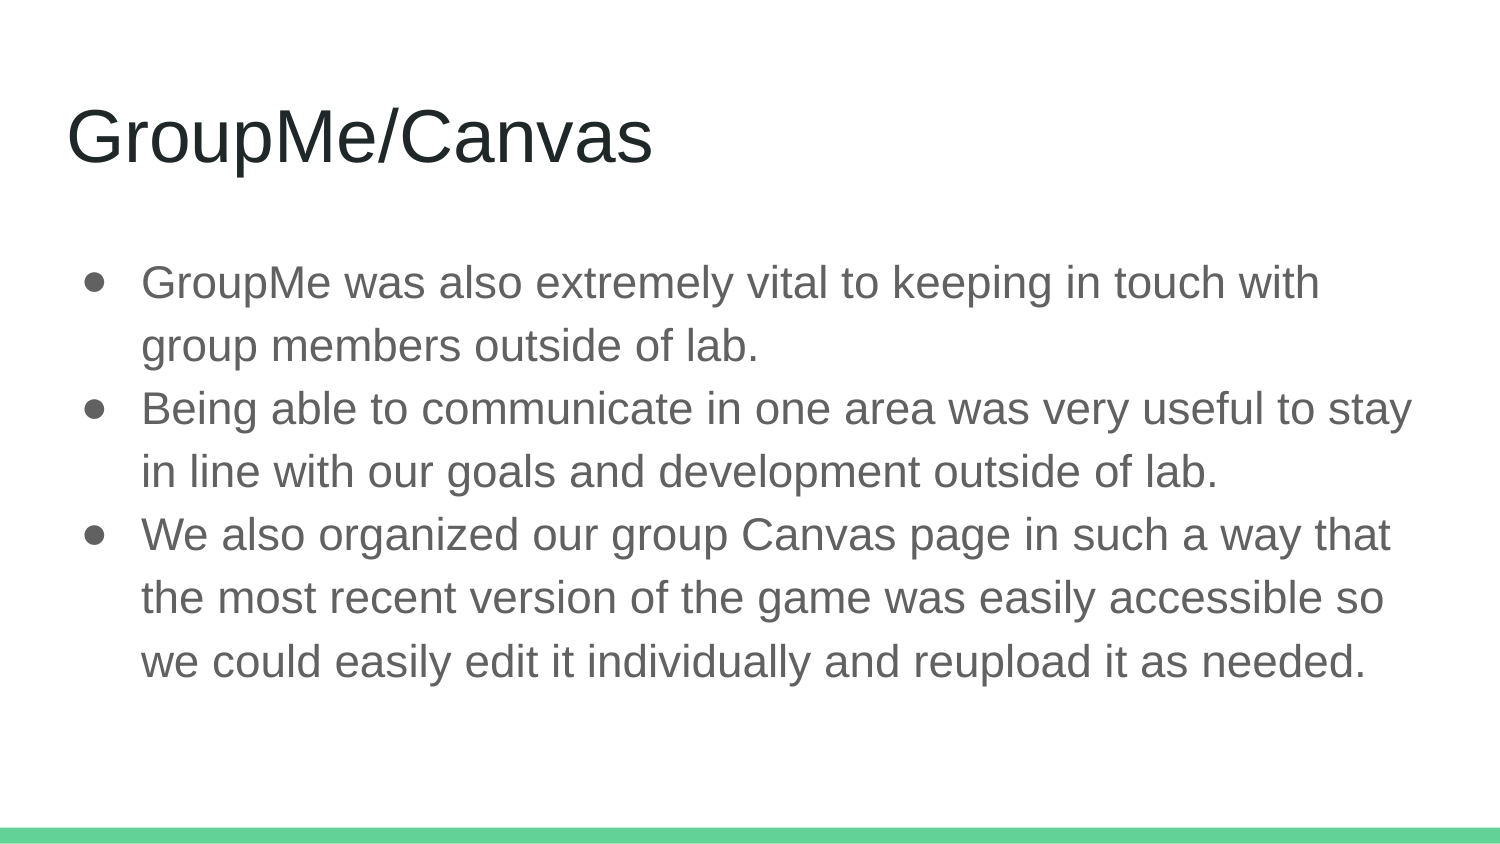

# GroupMe/Canvas
GroupMe was also extremely vital to keeping in touch with group members outside of lab.
Being able to communicate in one area was very useful to stay in line with our goals and development outside of lab.
We also organized our group Canvas page in such a way that the most recent version of the game was easily accessible so we could easily edit it individually and reupload it as needed.